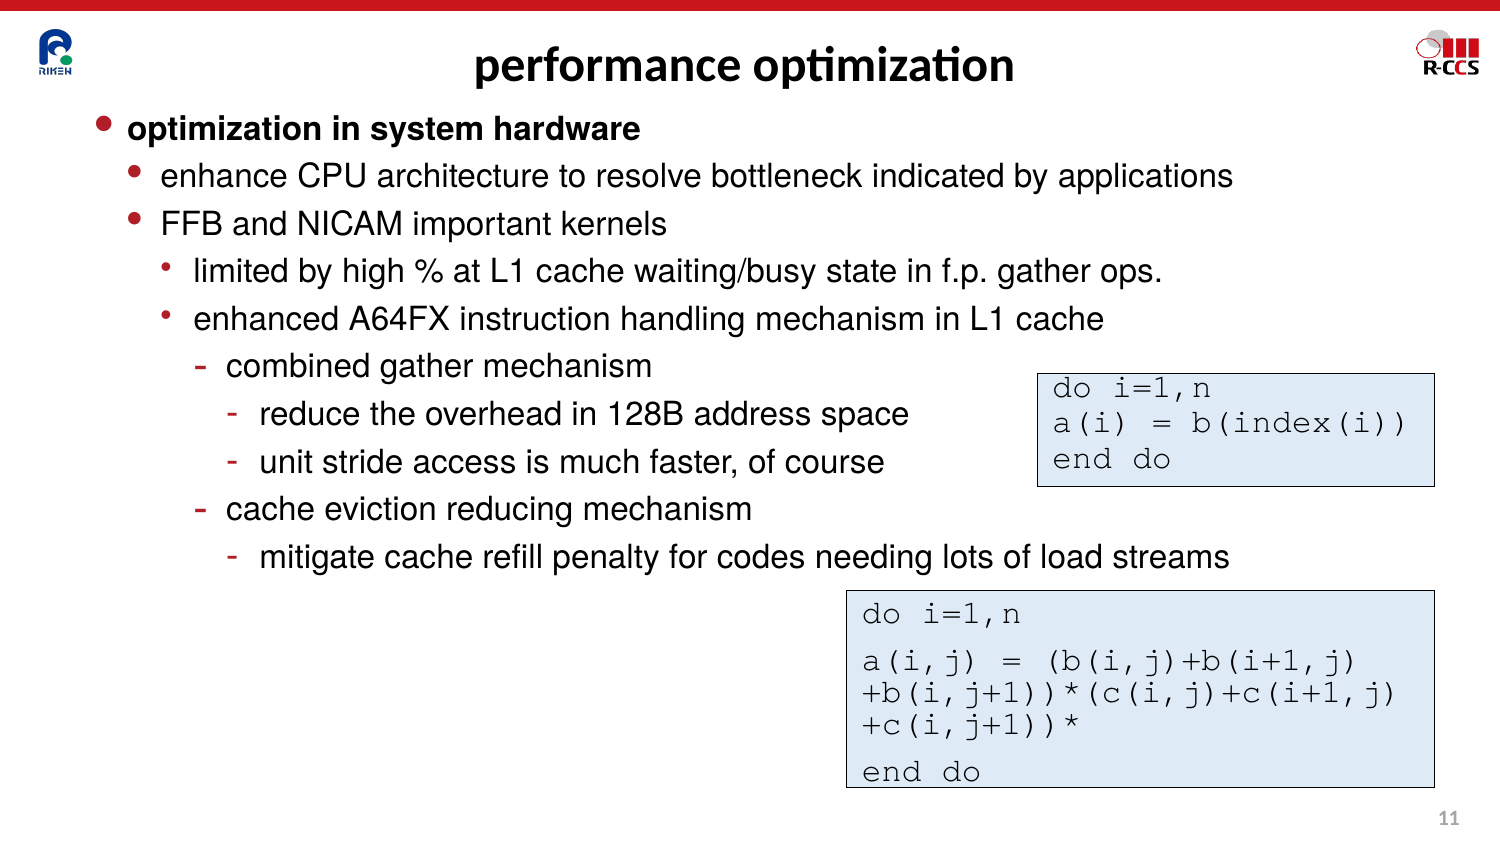

# performance optimization
optimization in system hardware
enhance CPU architecture to resolve bottleneck indicated by applications
FFB and NICAM important kernels
limited by high % at L1 cache waiting/busy state in f.p. gather ops.
enhanced A64FX instruction handling mechanism in L1 cache
combined gather mechanism
reduce the overhead in 128B address space
unit stride access is much faster, of course
cache eviction reducing mechanism
mitigate cache refill penalty for codes needing lots of load streams

do i=1,n
a(i) = b(index(i))
end do
do i=1,n
a(i,j) = (b(i,j)+b(i+1,j)+b(i,j+1))*(c(i,j)+c(i+1,j)+c(i,j+1))*
end do
11